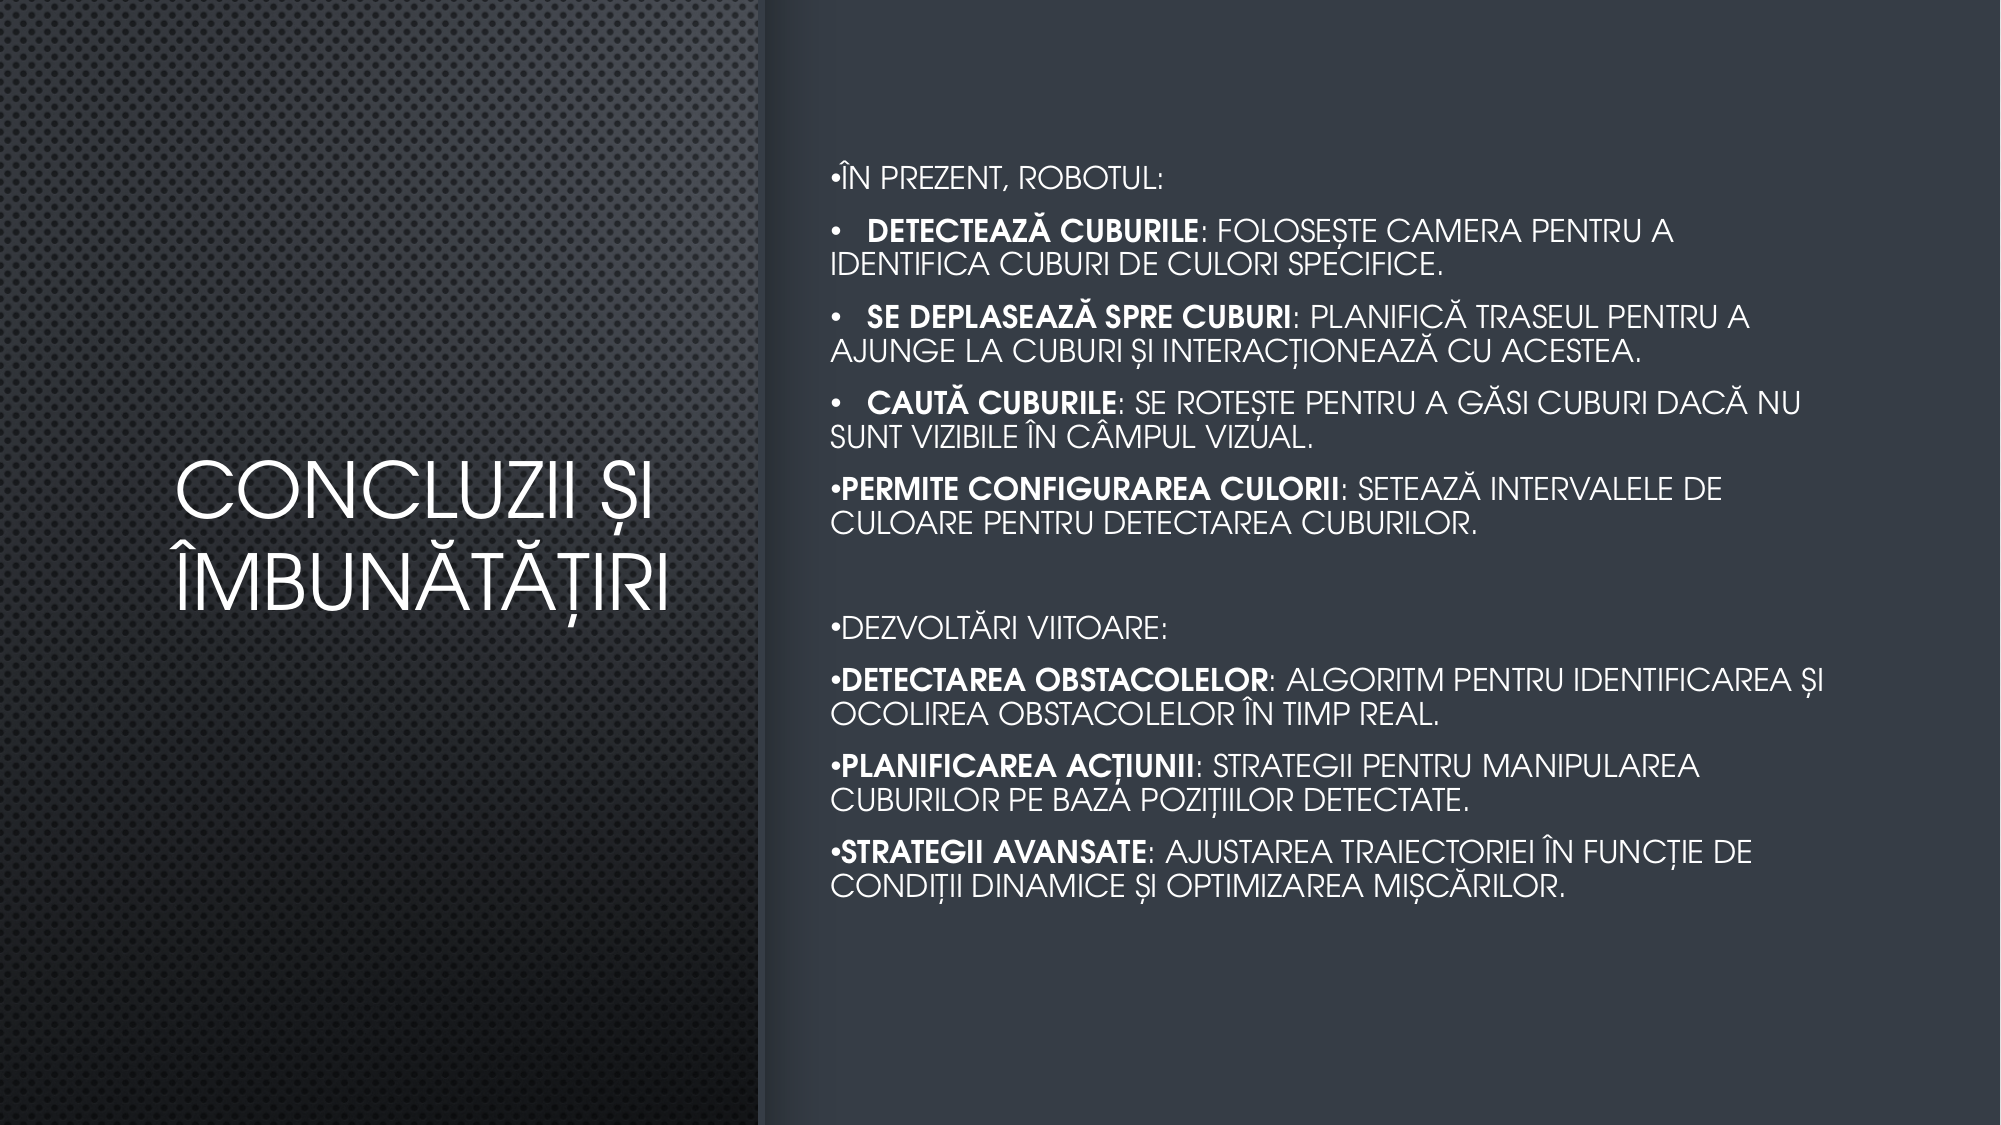

# Concluzii și Îmbunătățiri
În prezent, robotul:
   Detectează cuburile: Folosește camera pentru a identifica cuburi de culori specifice.
   Se deplasează spre cuburi: Planifică traseul pentru a ajunge la cuburi și interacționează cu acestea.
   Caută cuburile: Se rotește pentru a găsi cuburi dacă nu sunt vizibile în câmpul vizual.
Permite configurarea culorii: Setează intervalele de culoare pentru detectarea cuburilor.

Dezvoltări viitoare:
Detectarea obstacolelor: Algoritm pentru identificarea și ocolirea obstacolelor în timp real.
Planificarea acțiunii: Strategii pentru manipularea cuburilor pe baza pozițiilor detectate.
Strategii avansate: Ajustarea traiectoriei în funcție de condiții dinamice și optimizarea mișcărilor.